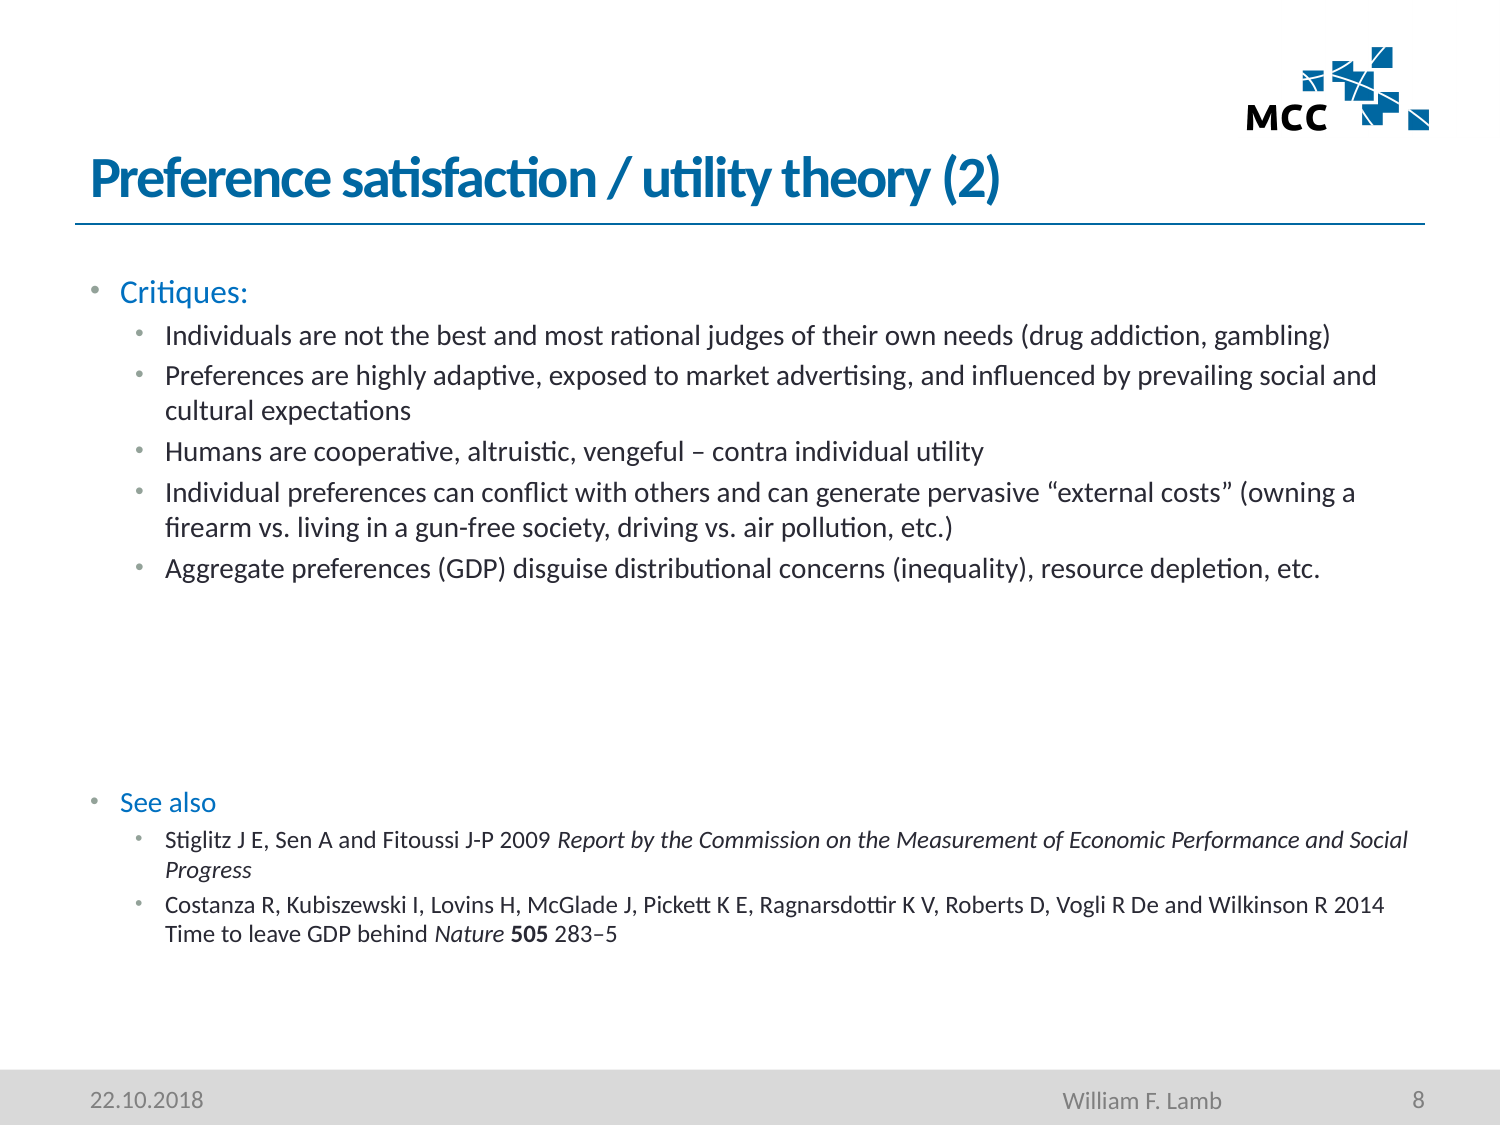

# Preference satisfaction / utility theory (2)
Critiques:
Individuals are not the best and most rational judges of their own needs (drug addiction, gambling)
Preferences are highly adaptive, exposed to market advertising, and influenced by prevailing social and cultural expectations
Humans are cooperative, altruistic, vengeful – contra individual utility
Individual preferences can conflict with others and can generate pervasive “external costs” (owning a firearm vs. living in a gun-free society, driving vs. air pollution, etc.)
Aggregate preferences (GDP) disguise distributional concerns (inequality), resource depletion, etc.

See also
Stiglitz J E, Sen A and Fitoussi J-P 2009 Report by the Commission on the Measurement of Economic Performance and Social Progress
Costanza R, Kubiszewski I, Lovins H, McGlade J, Pickett K E, Ragnarsdottir K V, Roberts D, Vogli R De and Wilkinson R 2014 Time to leave GDP behind Nature 505 283–5